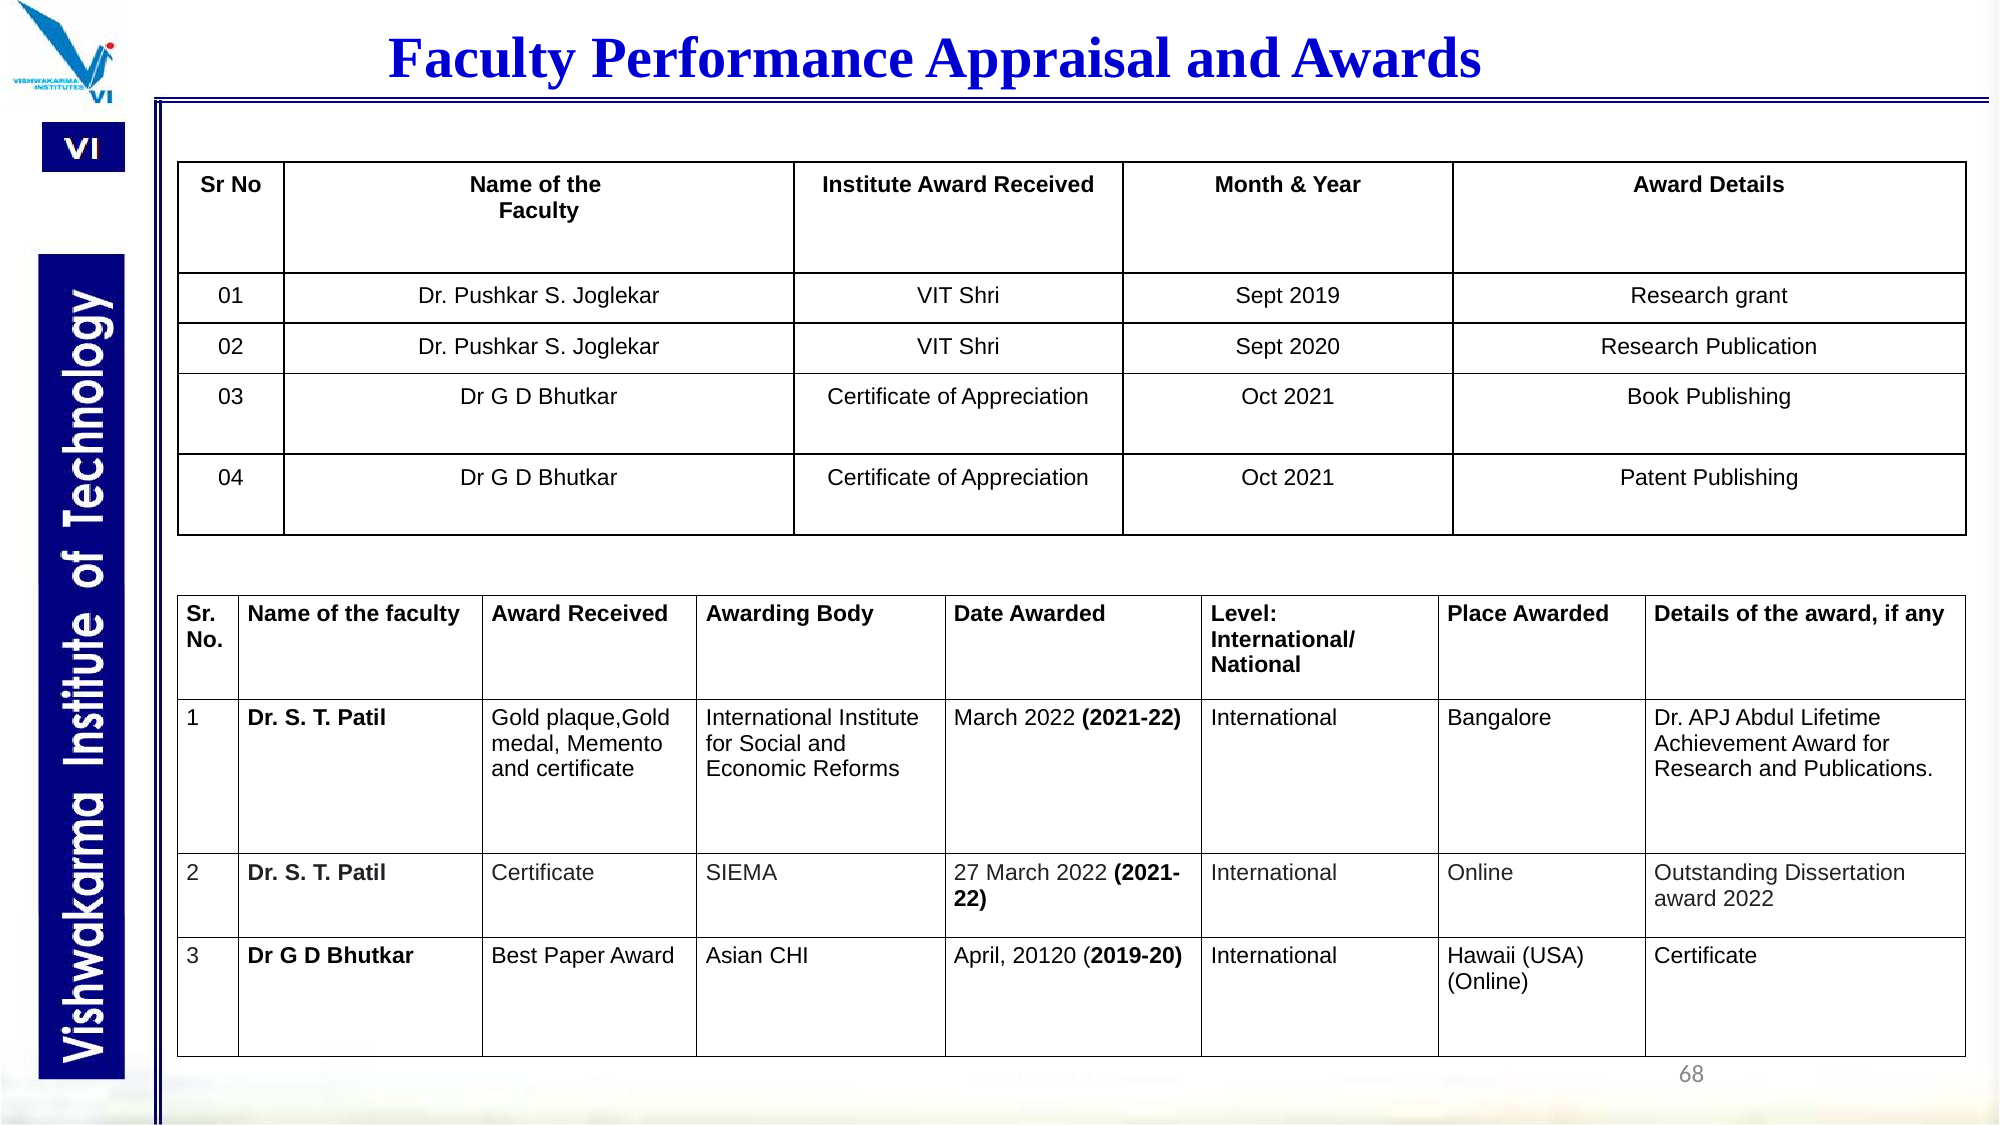

Faculty Performance Appraisal and Awards
| Sr No | Name of the  Faculty | Institute Award Received | Month & Year | Award Details |
| --- | --- | --- | --- | --- |
| 01 | Dr. Pushkar S. Joglekar | VIT Shri | Sept 2019 | Research grant |
| 02 | Dr. Pushkar S. Joglekar | VIT Shri | Sept 2020 | Research Publication |
| 03 | Dr G D Bhutkar | Certificate of Appreciation | Oct 2021 | Book Publishing |
| 04 | Dr G D Bhutkar | Certificate of Appreciation | Oct 2021 | Patent Publishing |
| Sr. No. | Name of the faculty | Award Received | Awarding Body | Date Awarded | Level: International/ National | Place Awarded | Details of the award, if any |
| --- | --- | --- | --- | --- | --- | --- | --- |
| 1 | Dr. S. T. Patil | Gold plaque,Gold medal, Memento and certificate | International Institute for Social and Economic Reforms | March 2022 (2021-22) | International | Bangalore | Dr. APJ Abdul Lifetime Achievement Award for Research and Publications. |
| 2 | Dr. S. T. Patil | Certificate | SIEMA | 27 March 2022 (2021-22) | International | Online | Outstanding Dissertation award 2022 |
| 3 | Dr G D Bhutkar | Best Paper Award | Asian CHI | April, 20120 (2019-20) | International | Hawaii (USA) (Online) | Certificate |
68